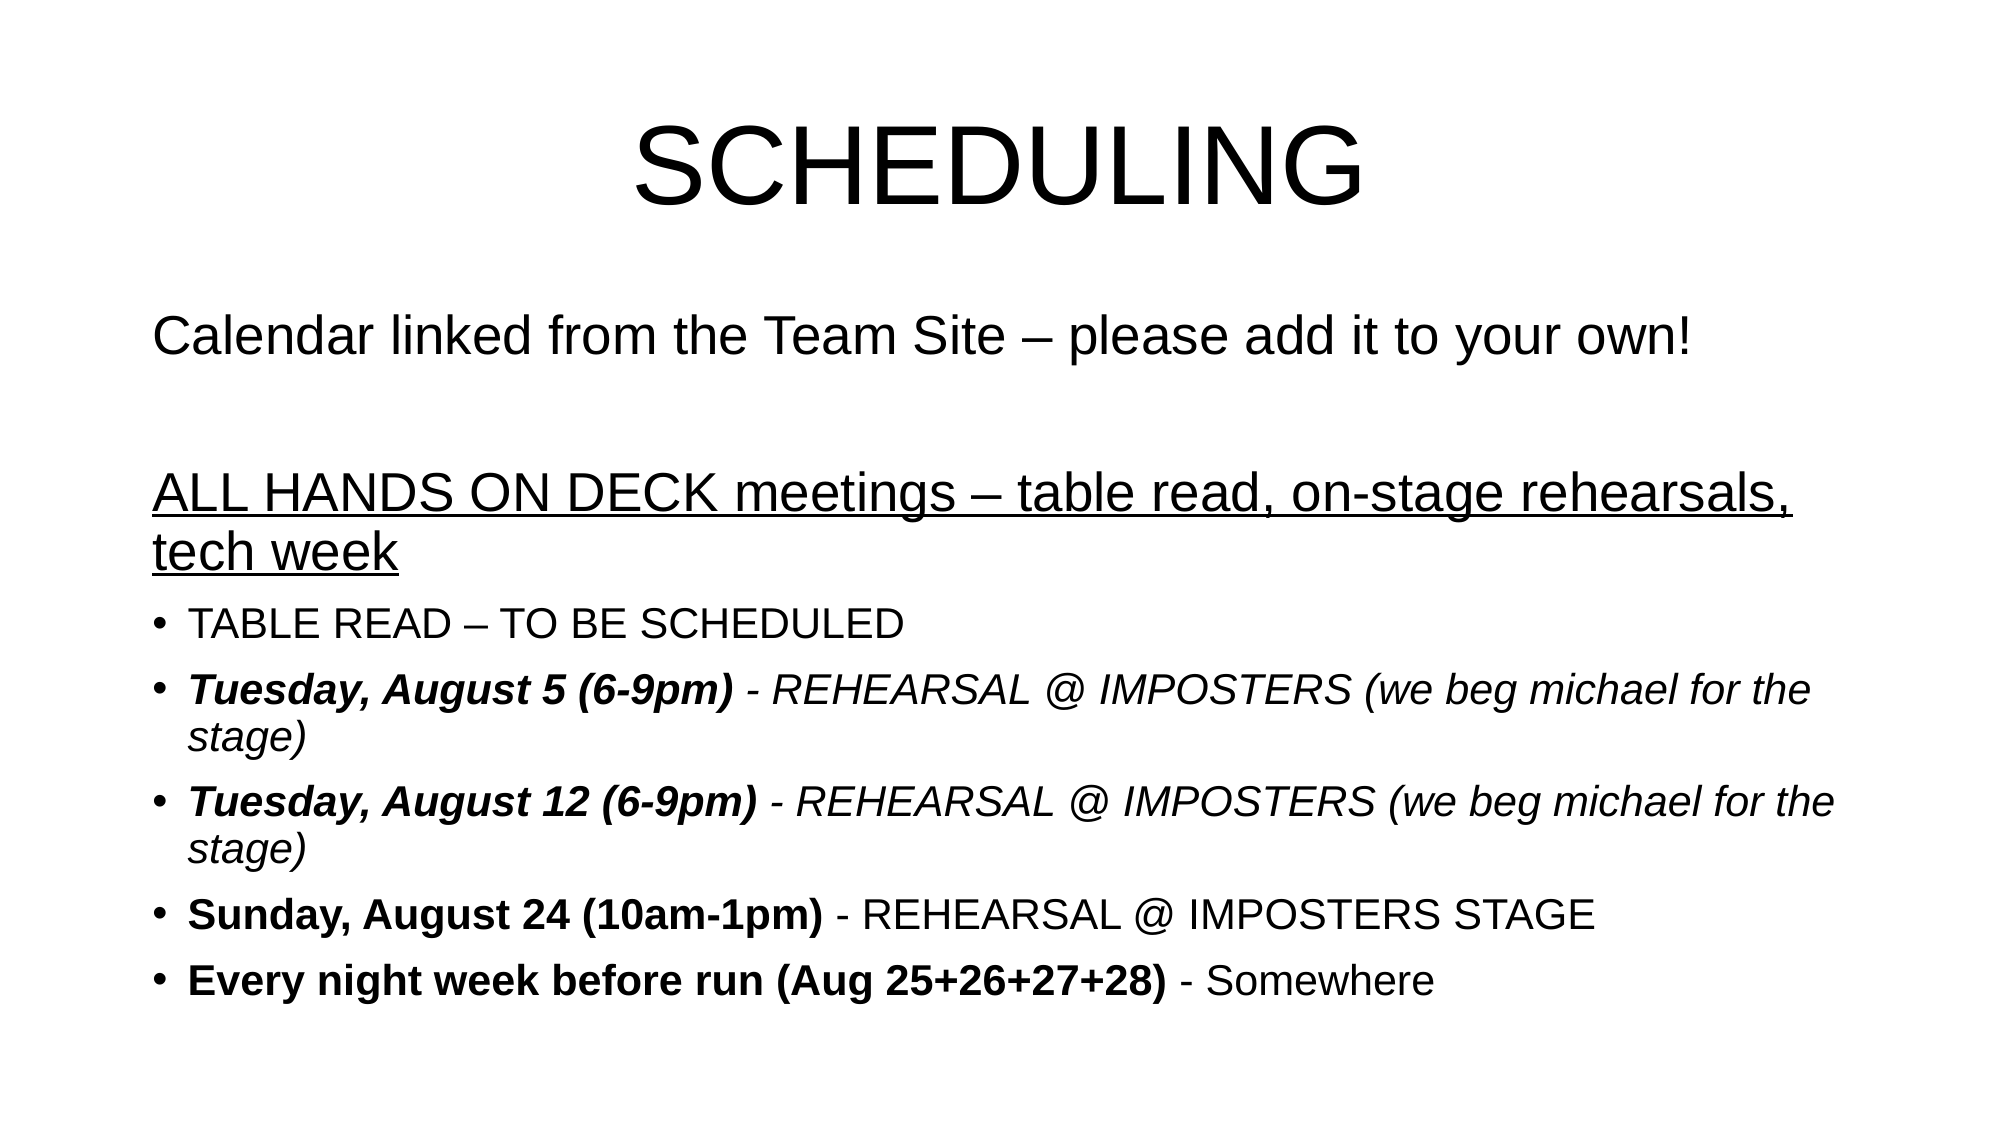

# SCHEDULING
Calendar linked from the Team Site – please add it to your own!

ALL HANDS ON DECK meetings – table read, on-stage rehearsals, tech week
TABLE READ – TO BE SCHEDULED
Tuesday, August 5 (6-9pm) - REHEARSAL @ IMPOSTERS (we beg michael for the stage)
Tuesday, August 12 (6-9pm) - REHEARSAL @ IMPOSTERS (we beg michael for the stage)
Sunday, August 24 (10am-1pm) - REHEARSAL @ IMPOSTERS STAGE
Every night week before run (Aug 25+26+27+28) - Somewhere